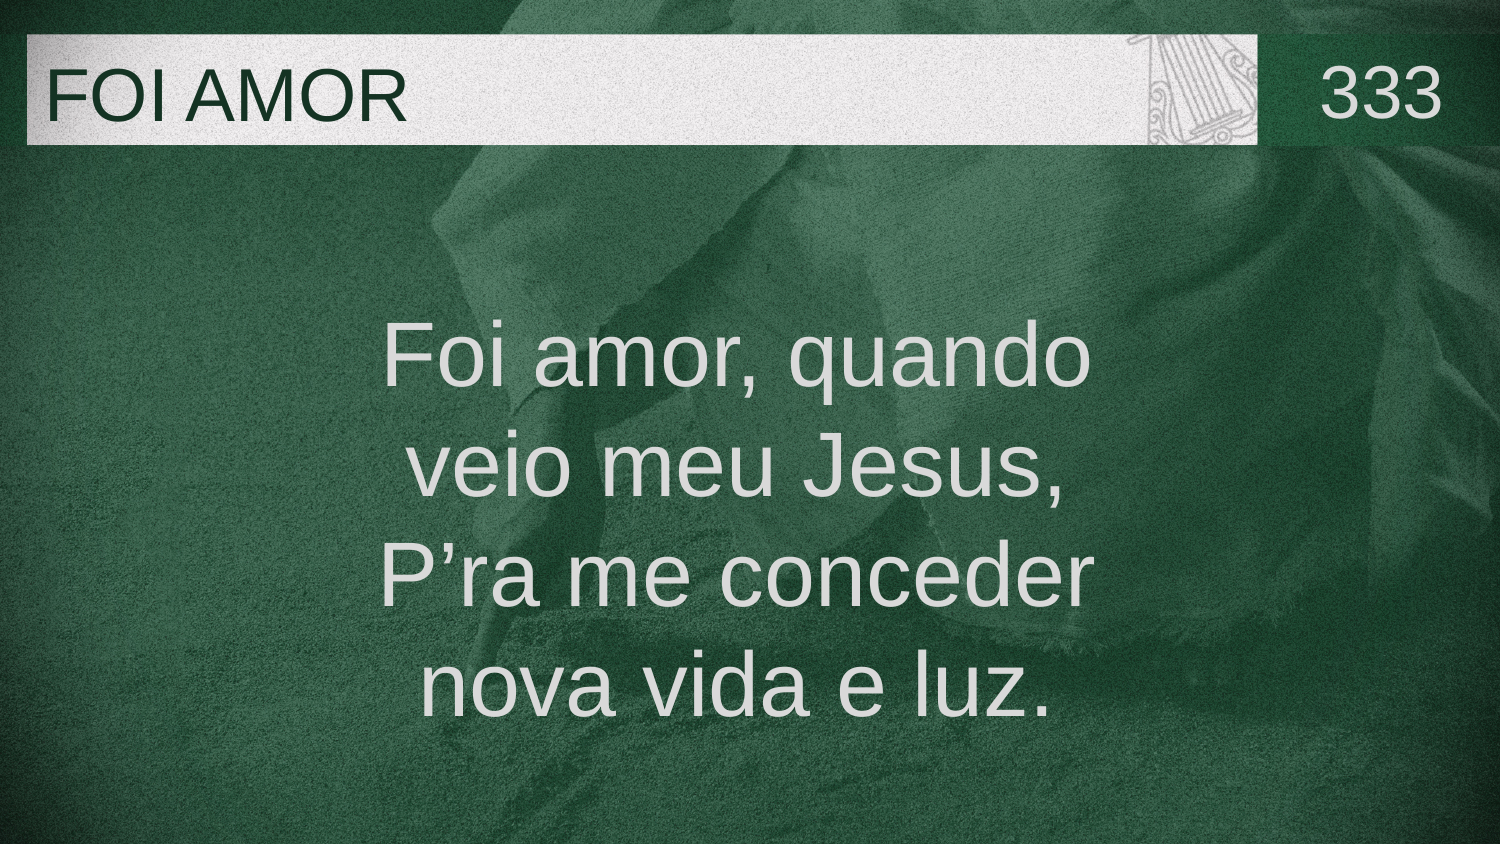

# FOI AMOR
333
Foi amor, quando
veio meu Jesus,
P’ra me conceder
nova vida e luz.